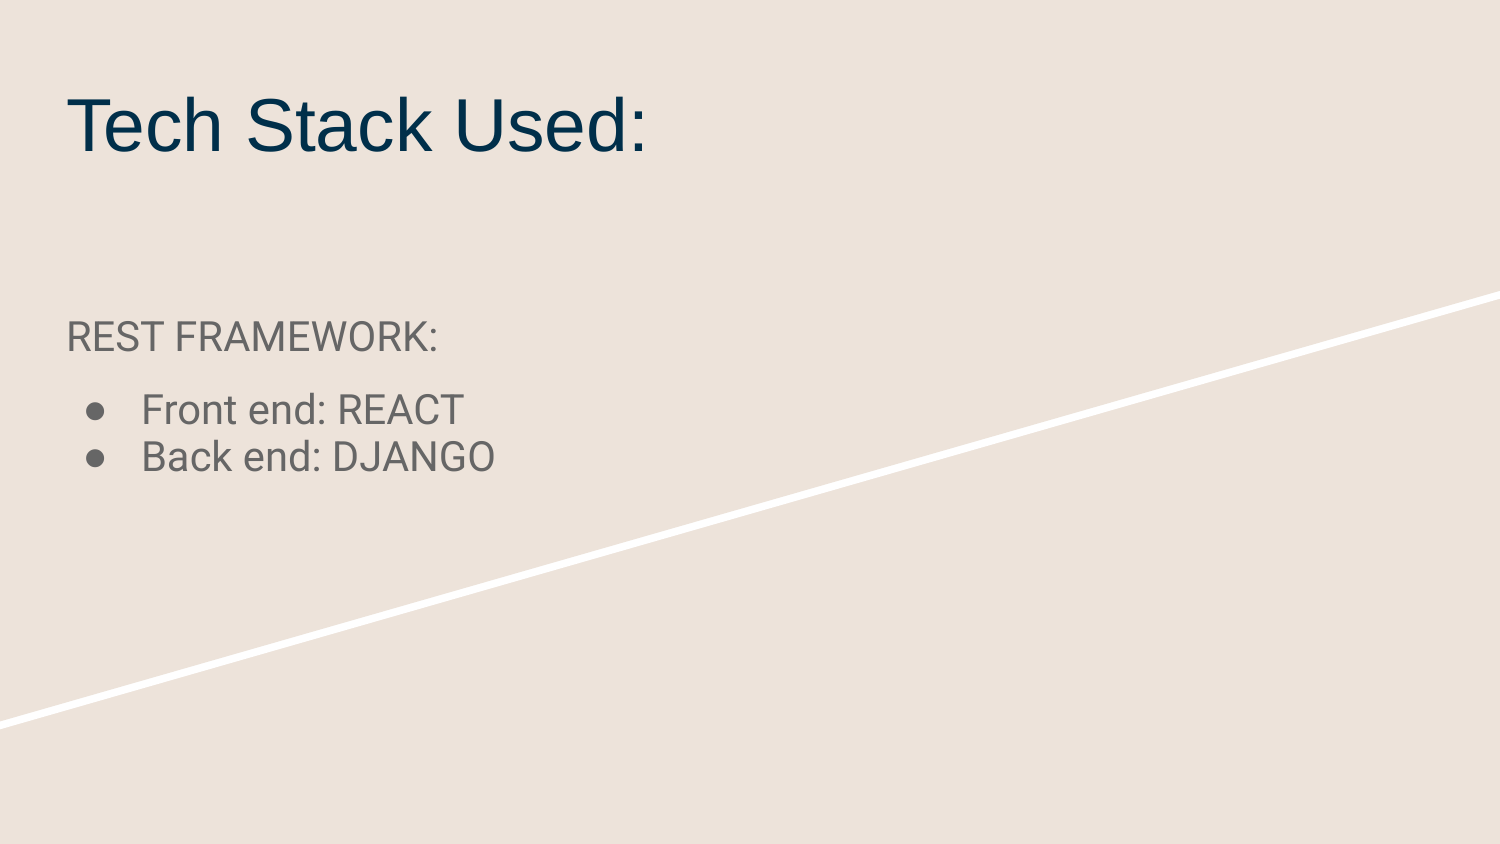

# Tech Stack Used:
REST FRAMEWORK:
Front end: REACT
Back end: DJANGO